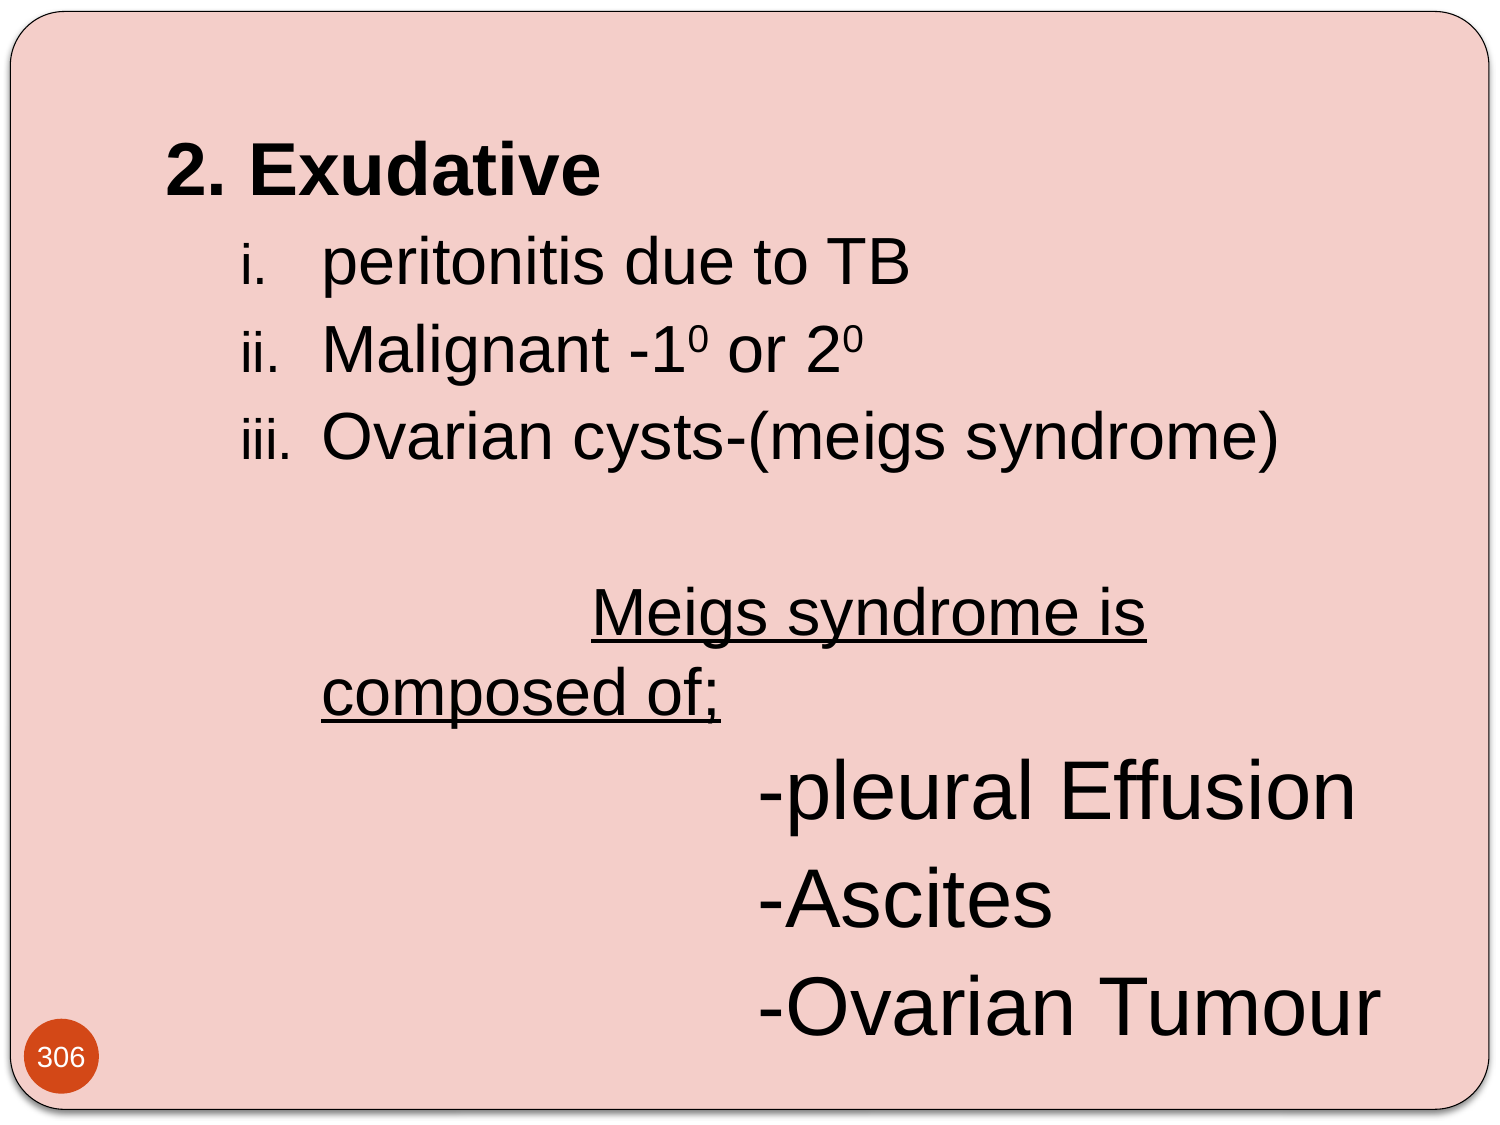

2. Exudative
peritonitis due to TB
Malignant -10 or 20
Ovarian cysts-(meigs syndrome)

                   Meigs syndrome is composed of;
			-pleural Effusion
			-Ascites
			-Ovarian Tumour

306